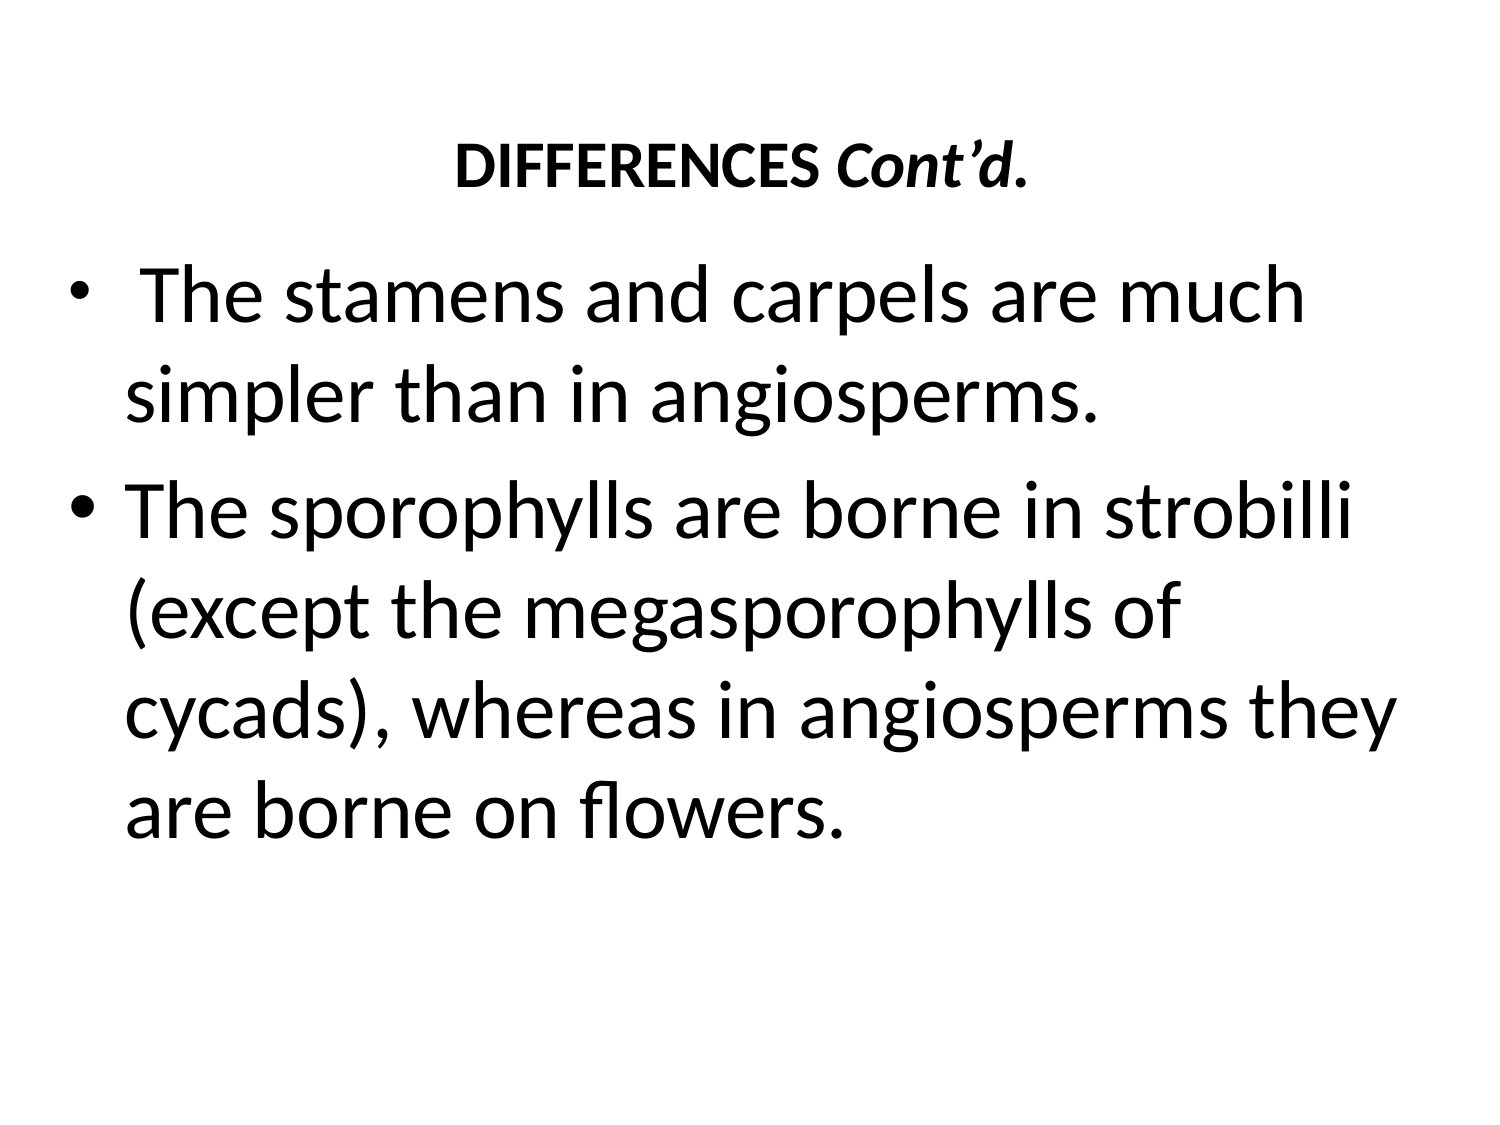

# DIFFERENCES Cont’d.
 The stamens and carpels are much simpler than in angiosperms.
The sporophylls are borne in strobilli (except the megasporophylls of cycads), whereas in angiosperms they are borne on flowers.